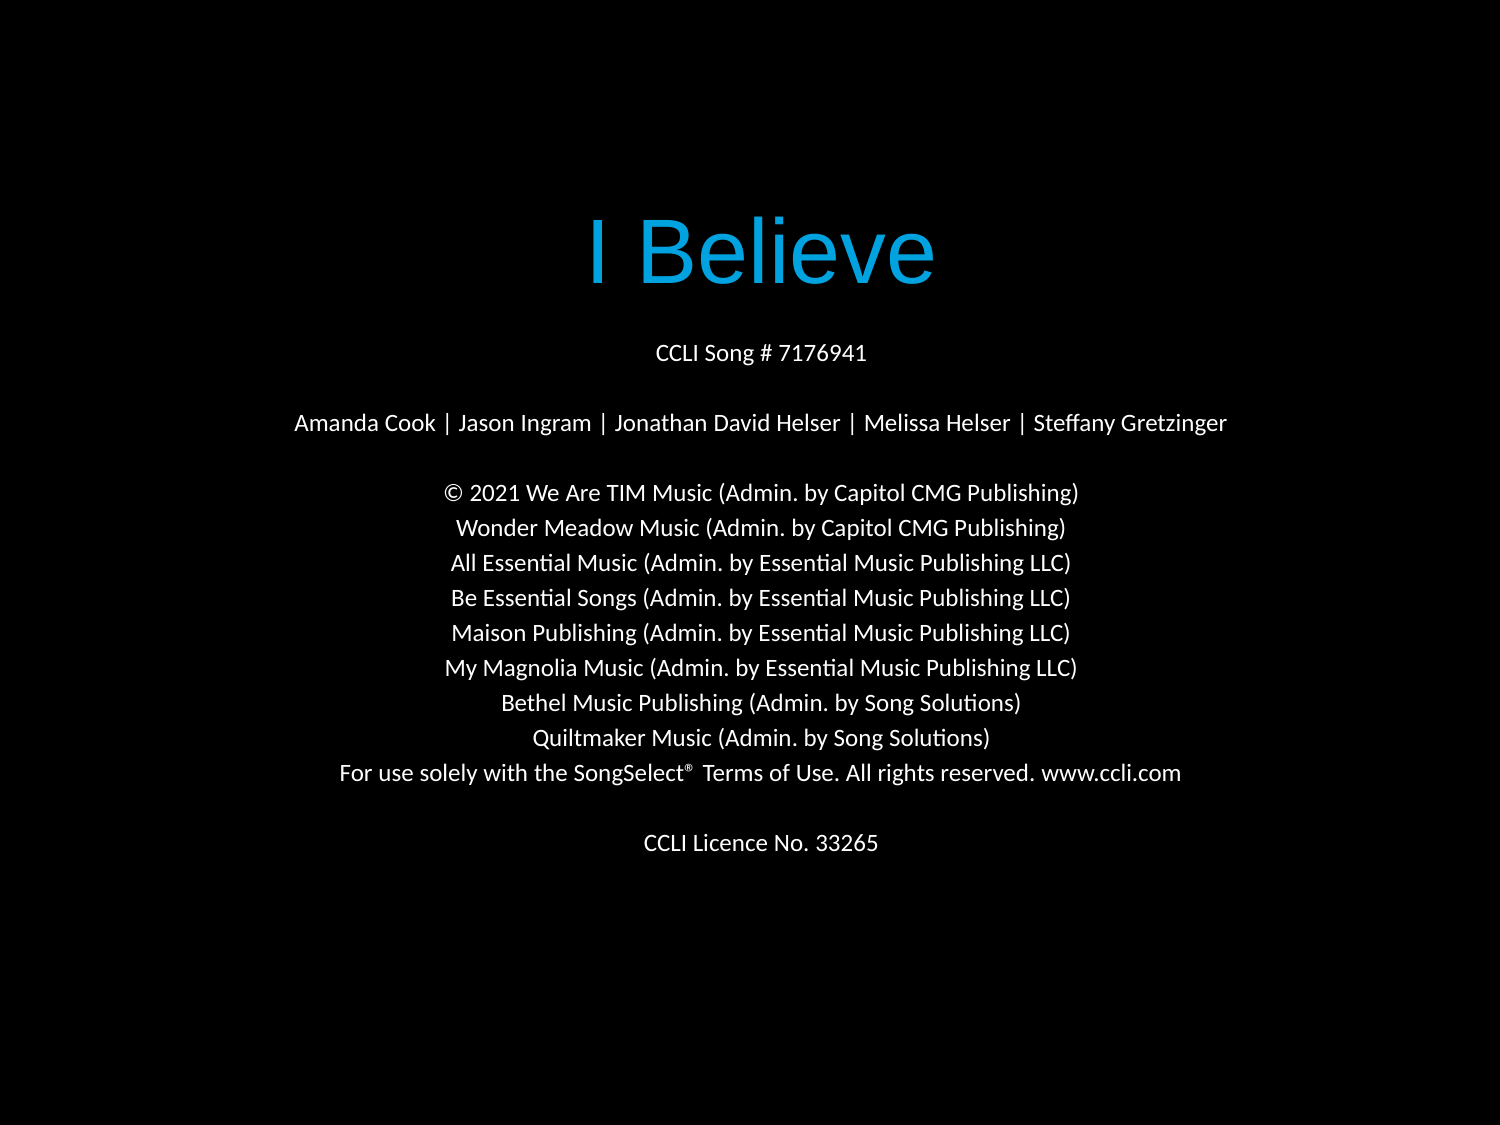

I Believe
CCLI Song # 7176941

Amanda Cook | Jason Ingram | Jonathan David Helser | Melissa Helser | Steffany Gretzinger

© 2021 We Are TIM Music (Admin. by Capitol CMG Publishing)
Wonder Meadow Music (Admin. by Capitol CMG Publishing)
All Essential Music (Admin. by Essential Music Publishing LLC)
Be Essential Songs (Admin. by Essential Music Publishing LLC)
Maison Publishing (Admin. by Essential Music Publishing LLC)
My Magnolia Music (Admin. by Essential Music Publishing LLC)
Bethel Music Publishing (Admin. by Song Solutions)
Quiltmaker Music (Admin. by Song Solutions)
For use solely with the SongSelect® Terms of Use. All rights reserved. www.ccli.com

CCLI Licence No. 33265